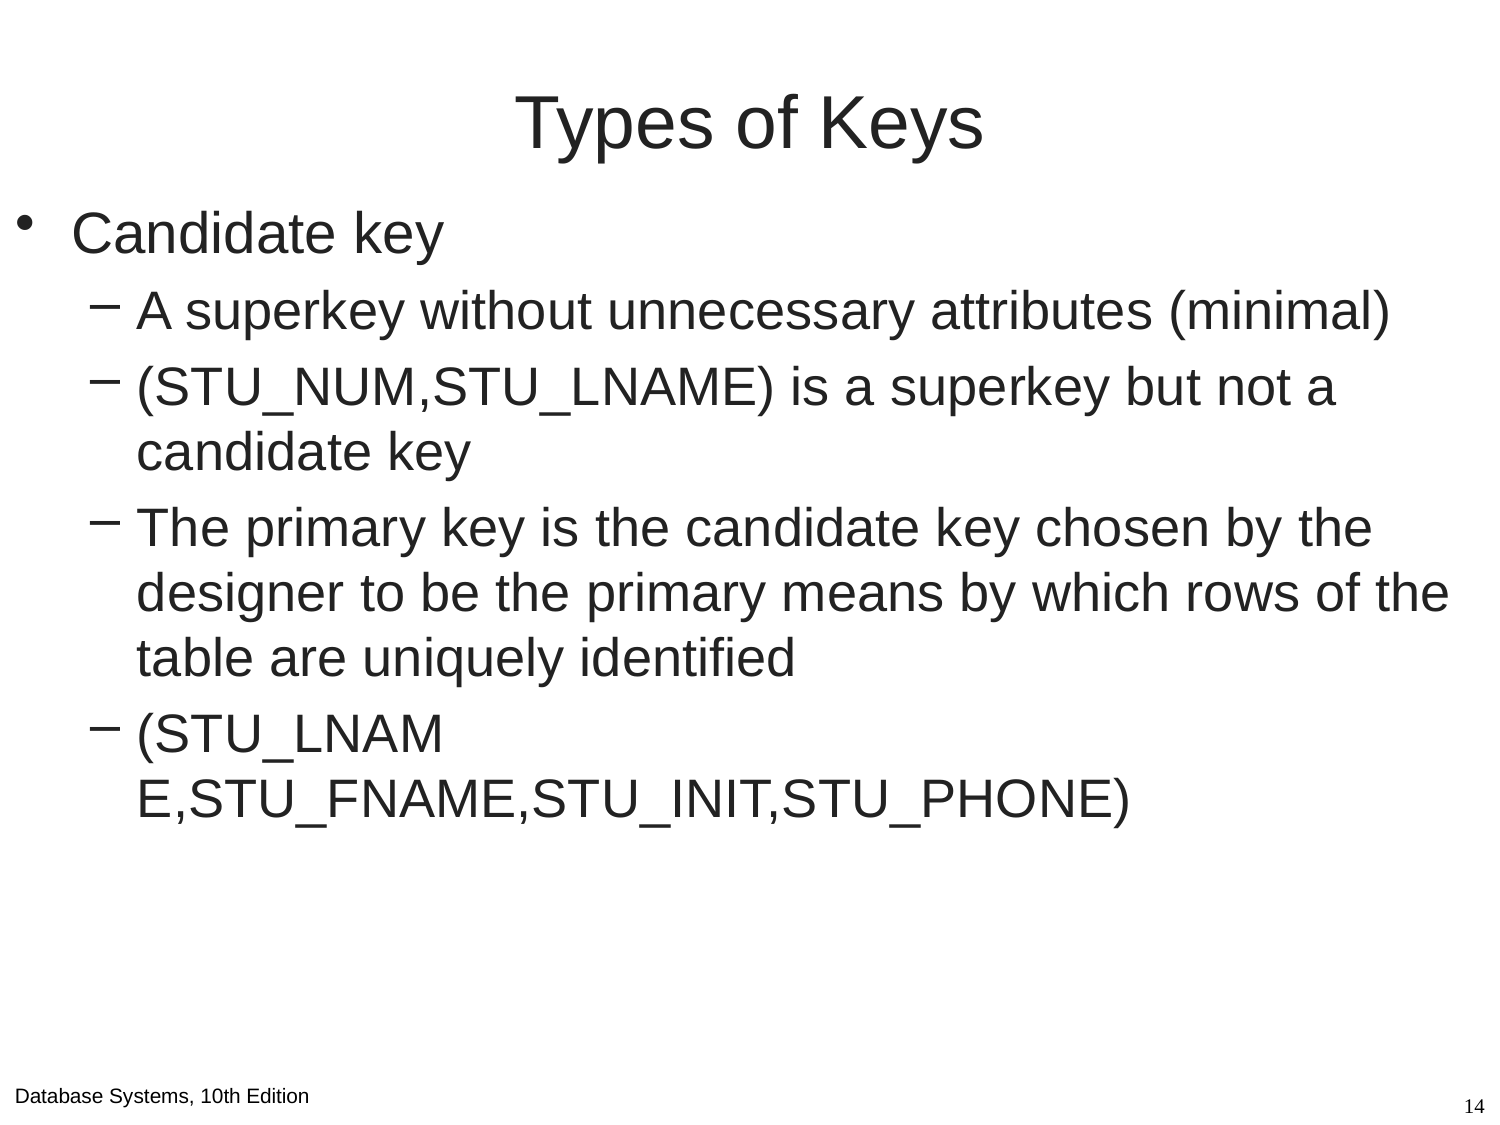

# Types of Keys
Candidate key
A superkey without unnecessary attributes (minimal)
(STU_NUM,STU_LNAME) is a superkey but not a candidate key
The primary key is the candidate key chosen by the designer to be the primary means by which rows of the table are uniquely identified
(STU_LNAM	E,STU_FNAME,STU_INIT,STU_PHONE)
14